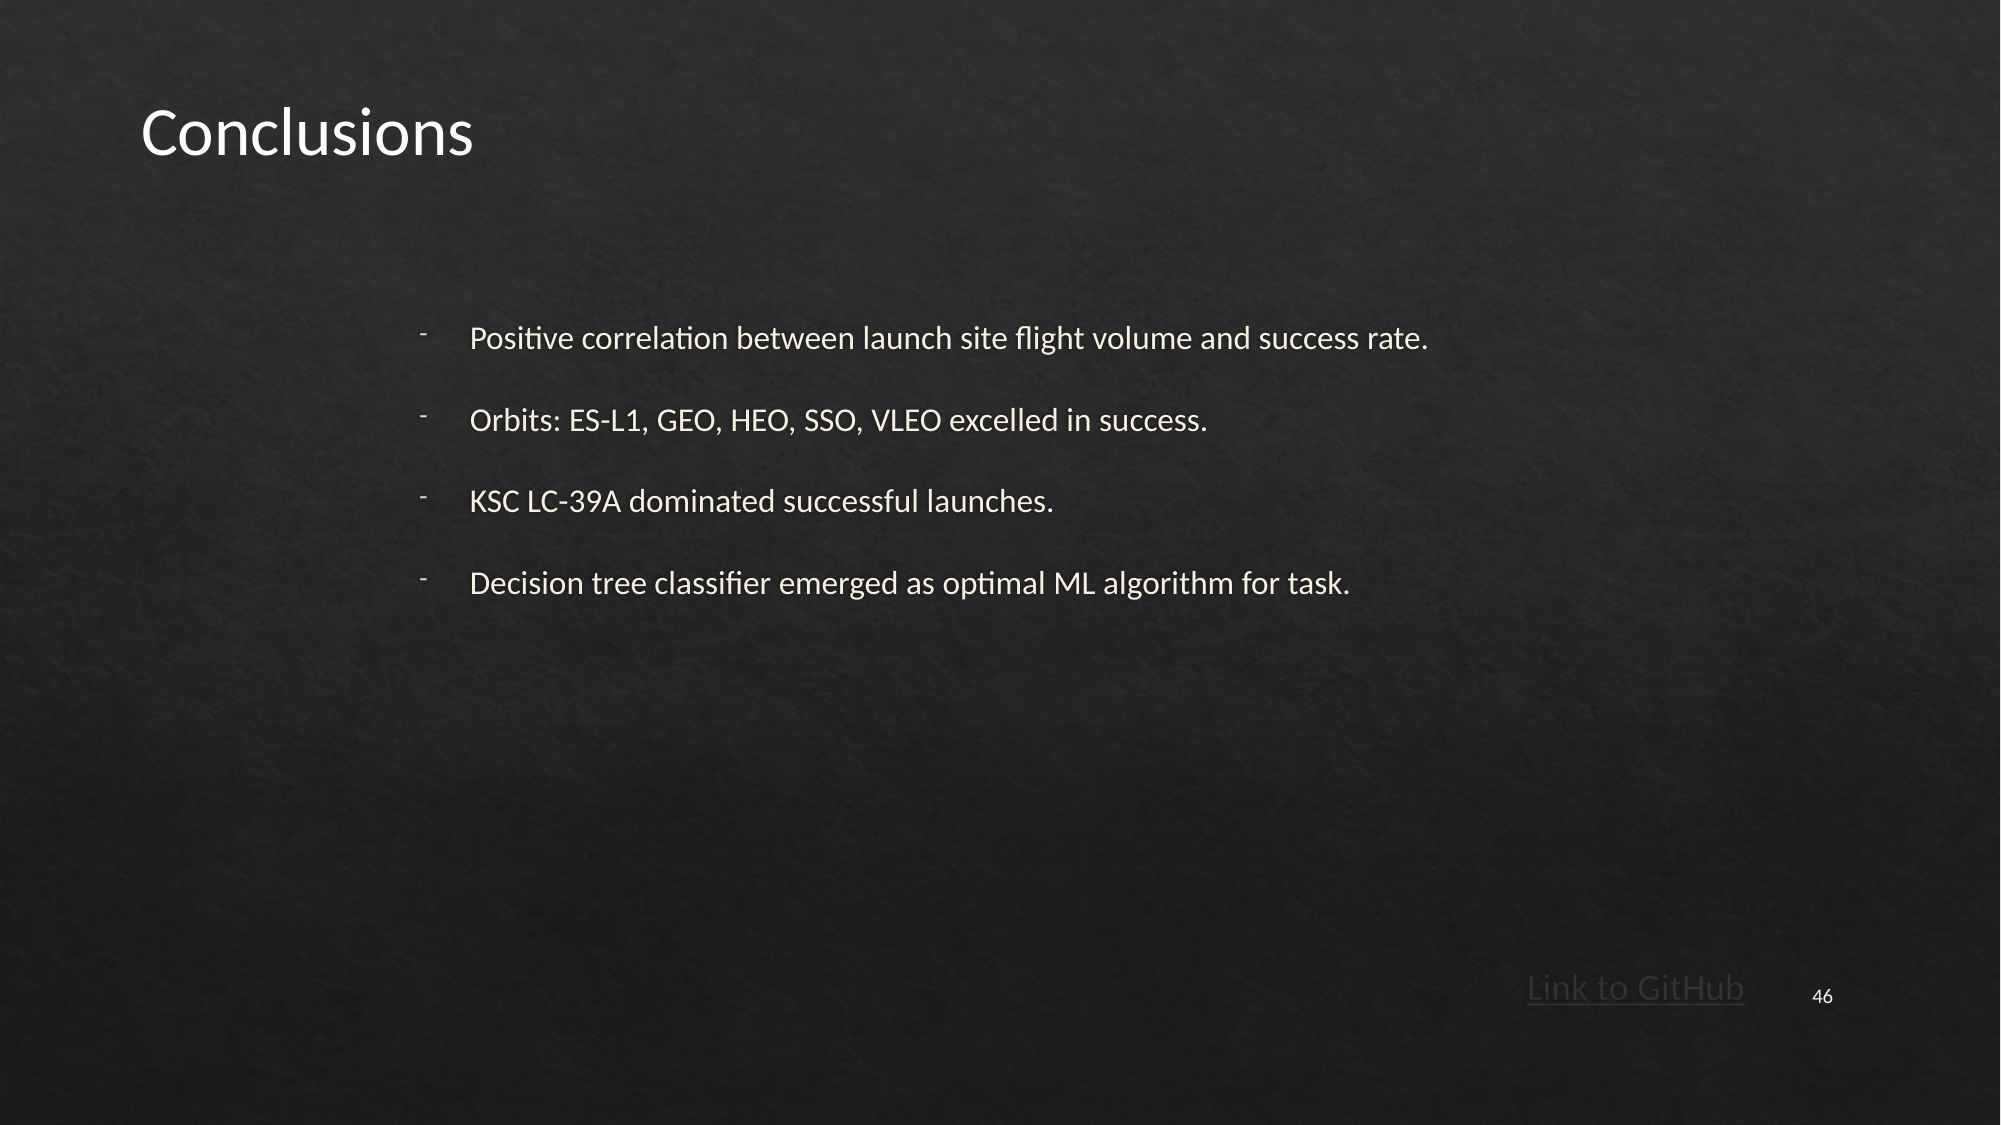

Conclusions
Positive correlation between launch site flight volume and success rate.
Orbits: ES-L1, GEO, HEO, SSO, VLEO excelled in success.
KSC LC-39A dominated successful launches.
Decision tree classifier emerged as optimal ML algorithm for task.
Link to GitHub
46